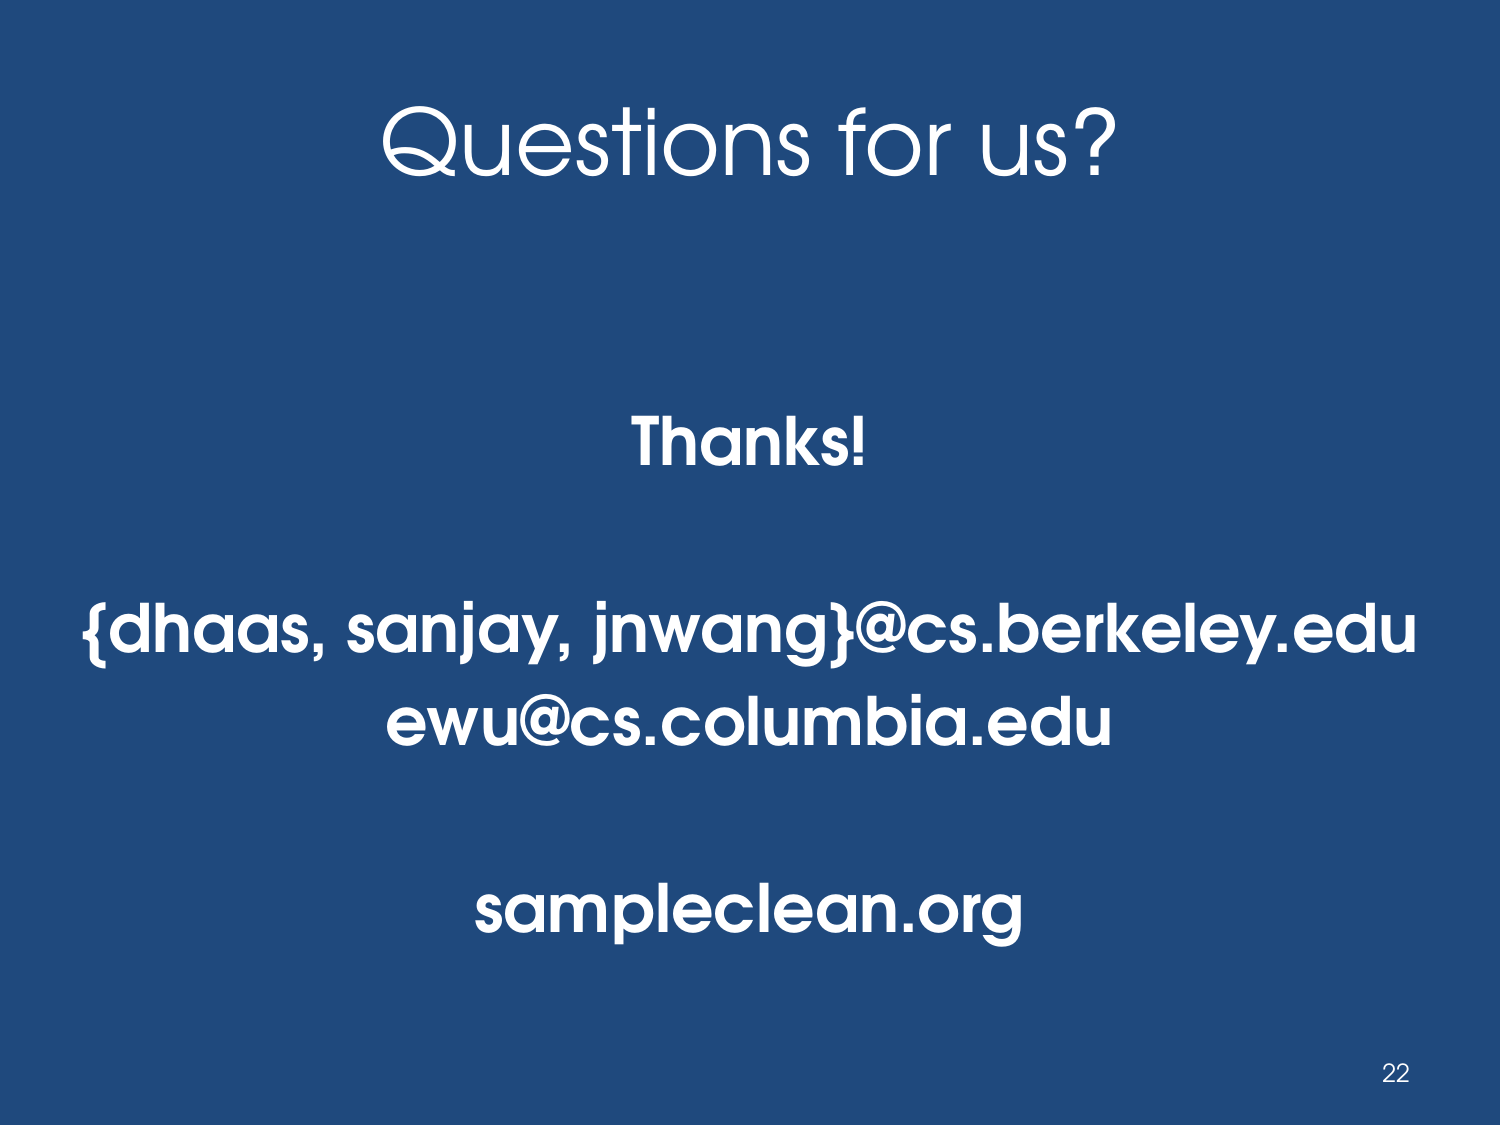

# Questions for us?

Thanks!

{dhaas, sanjay, jnwang}@cs.berkeley.edu
ewu@cs.columbia.edu

sampleclean.org

22